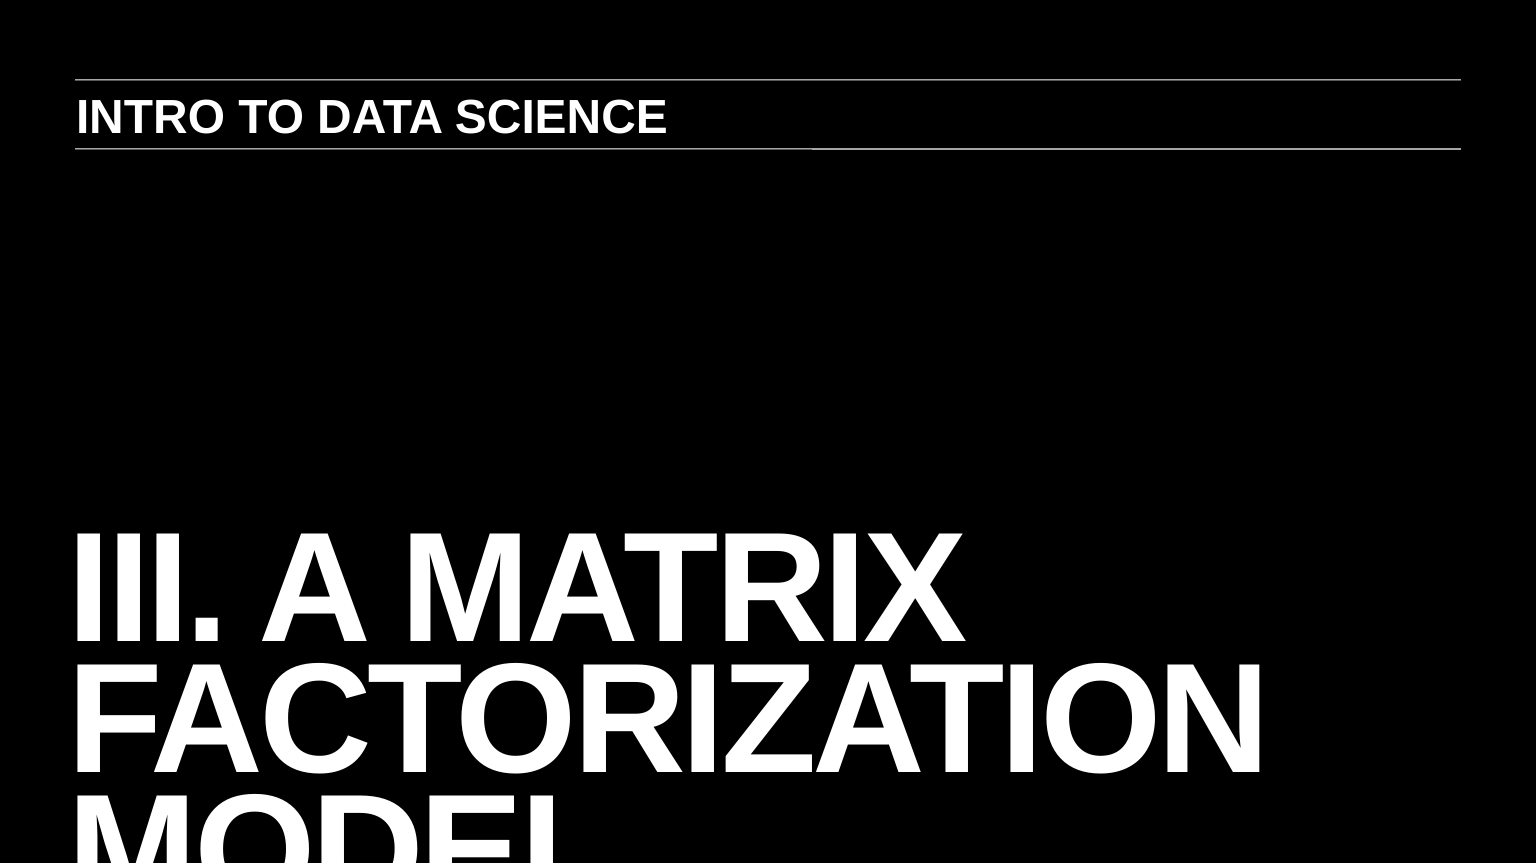

INTRO TO DATA SCIENCE
# IiI. A matrix factorization model